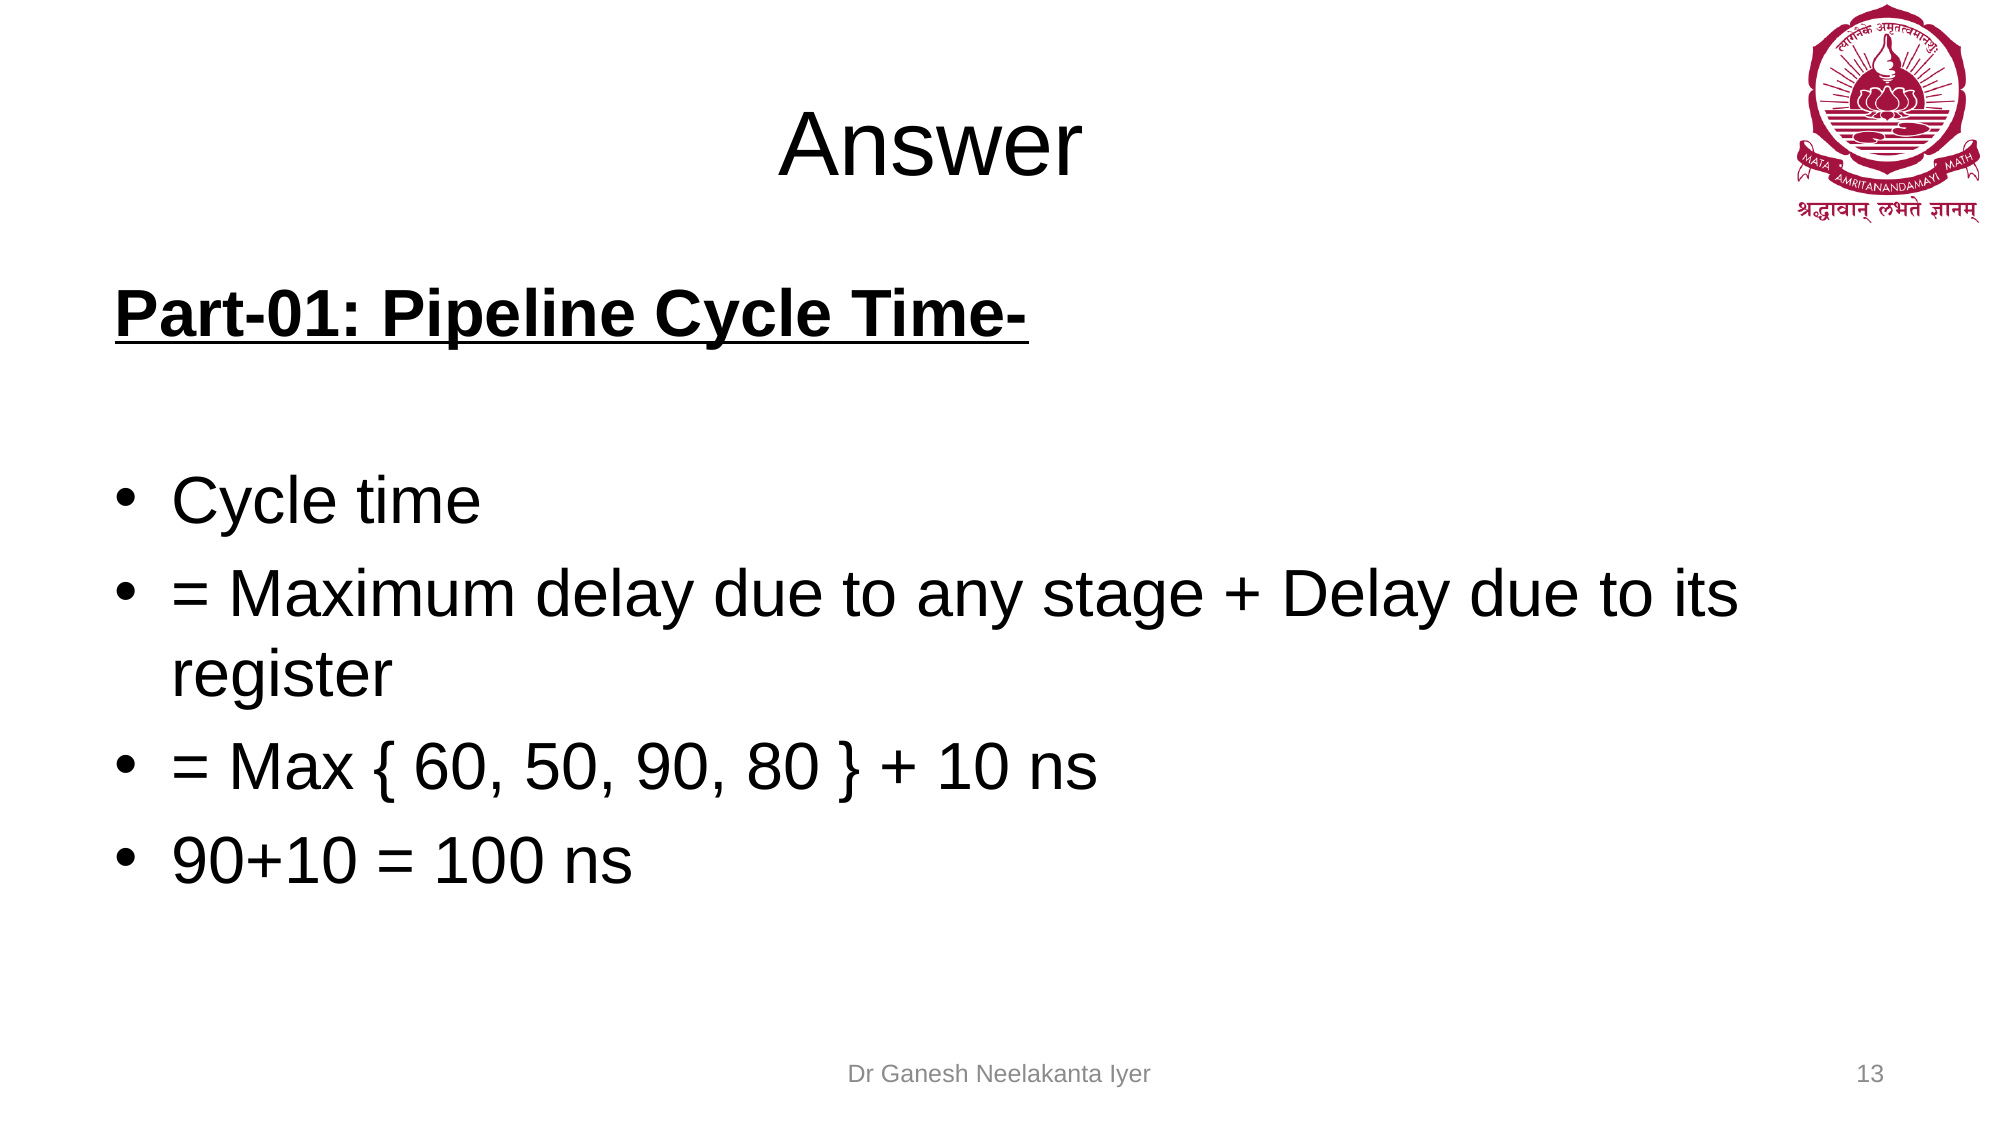

# Answer
Part-01: Pipeline Cycle Time-

Cycle time
= Maximum delay due to any stage + Delay due to its register
= Max { 60, 50, 90, 80 } + 10 ns
90+10 = 100 ns

Dr Ganesh Neelakanta Iyer
13